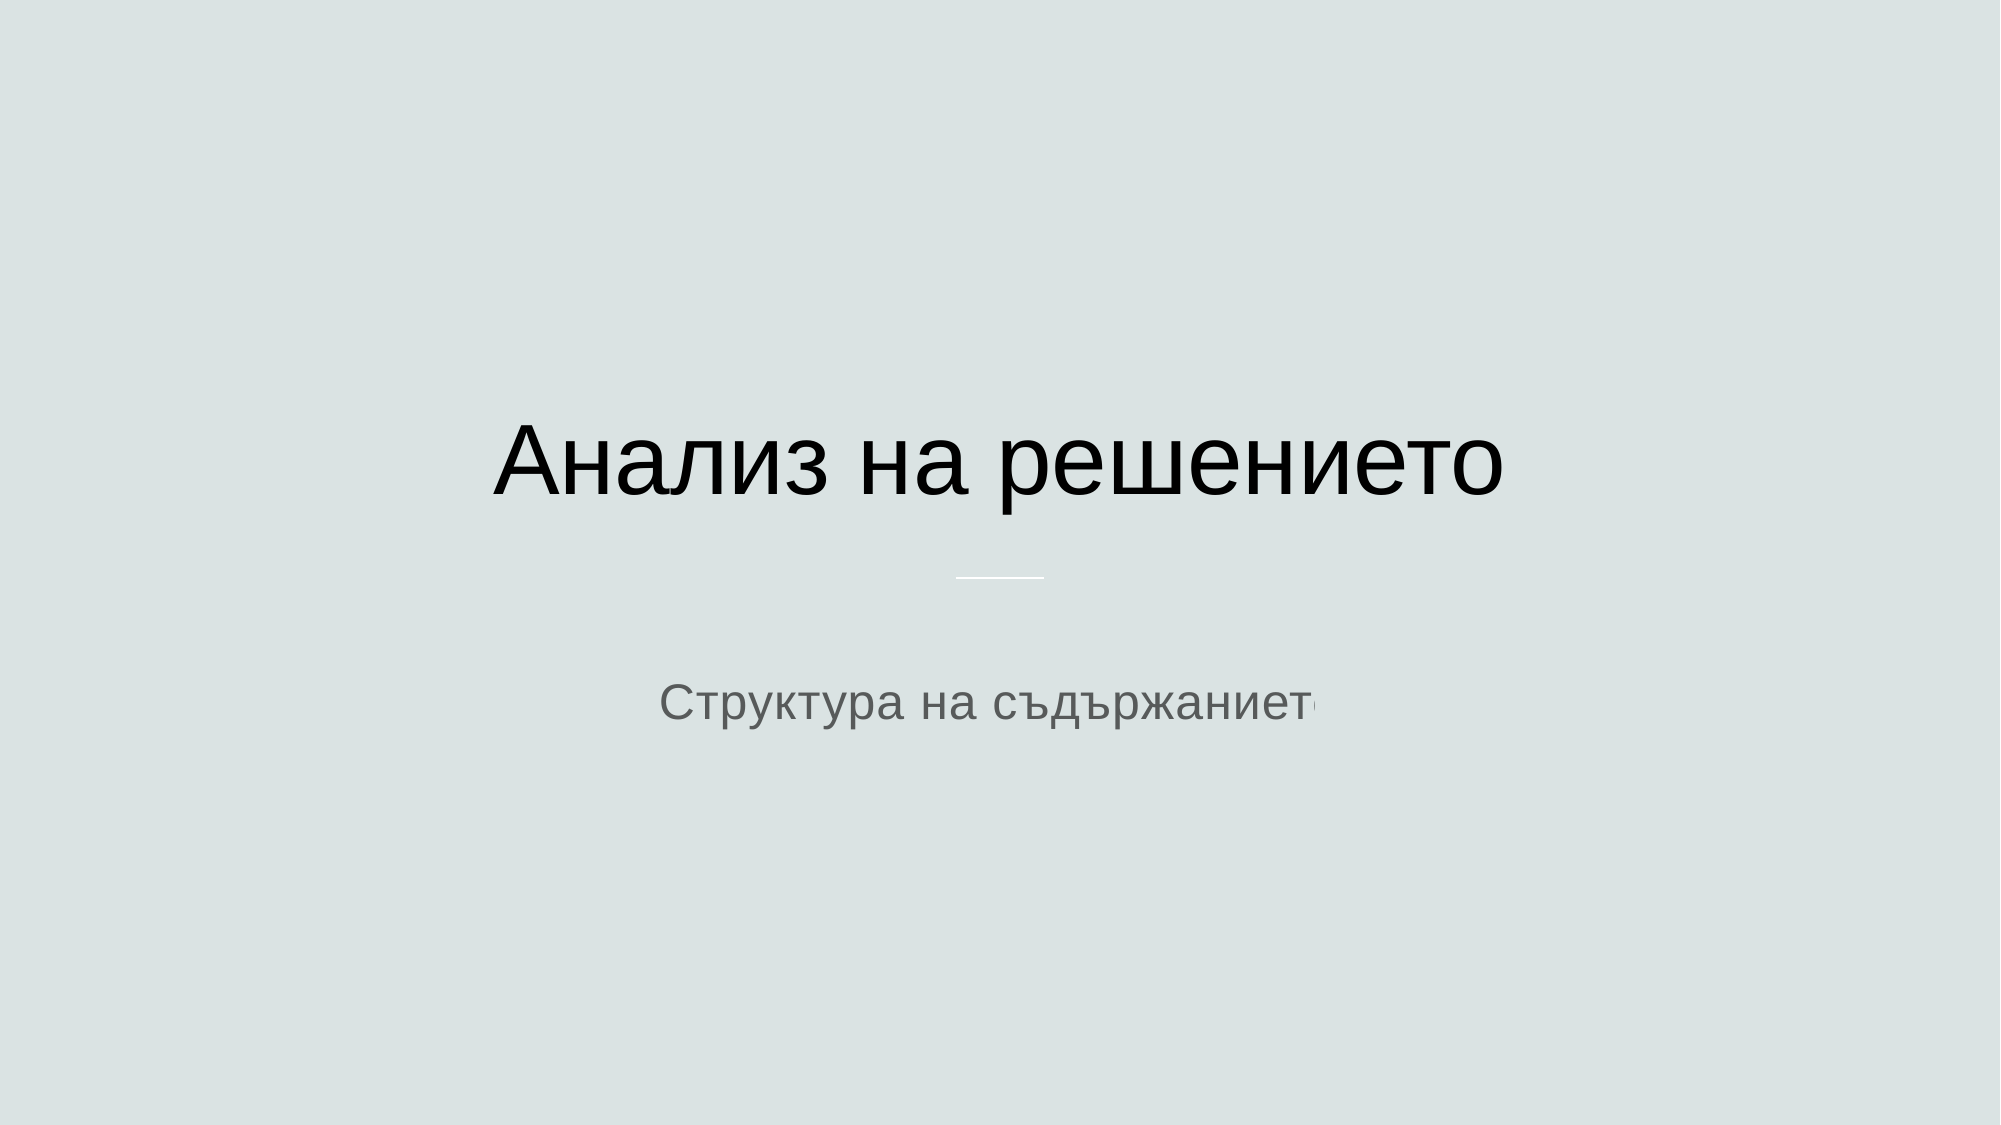

# Анализ на решението
Структура на съдържанието